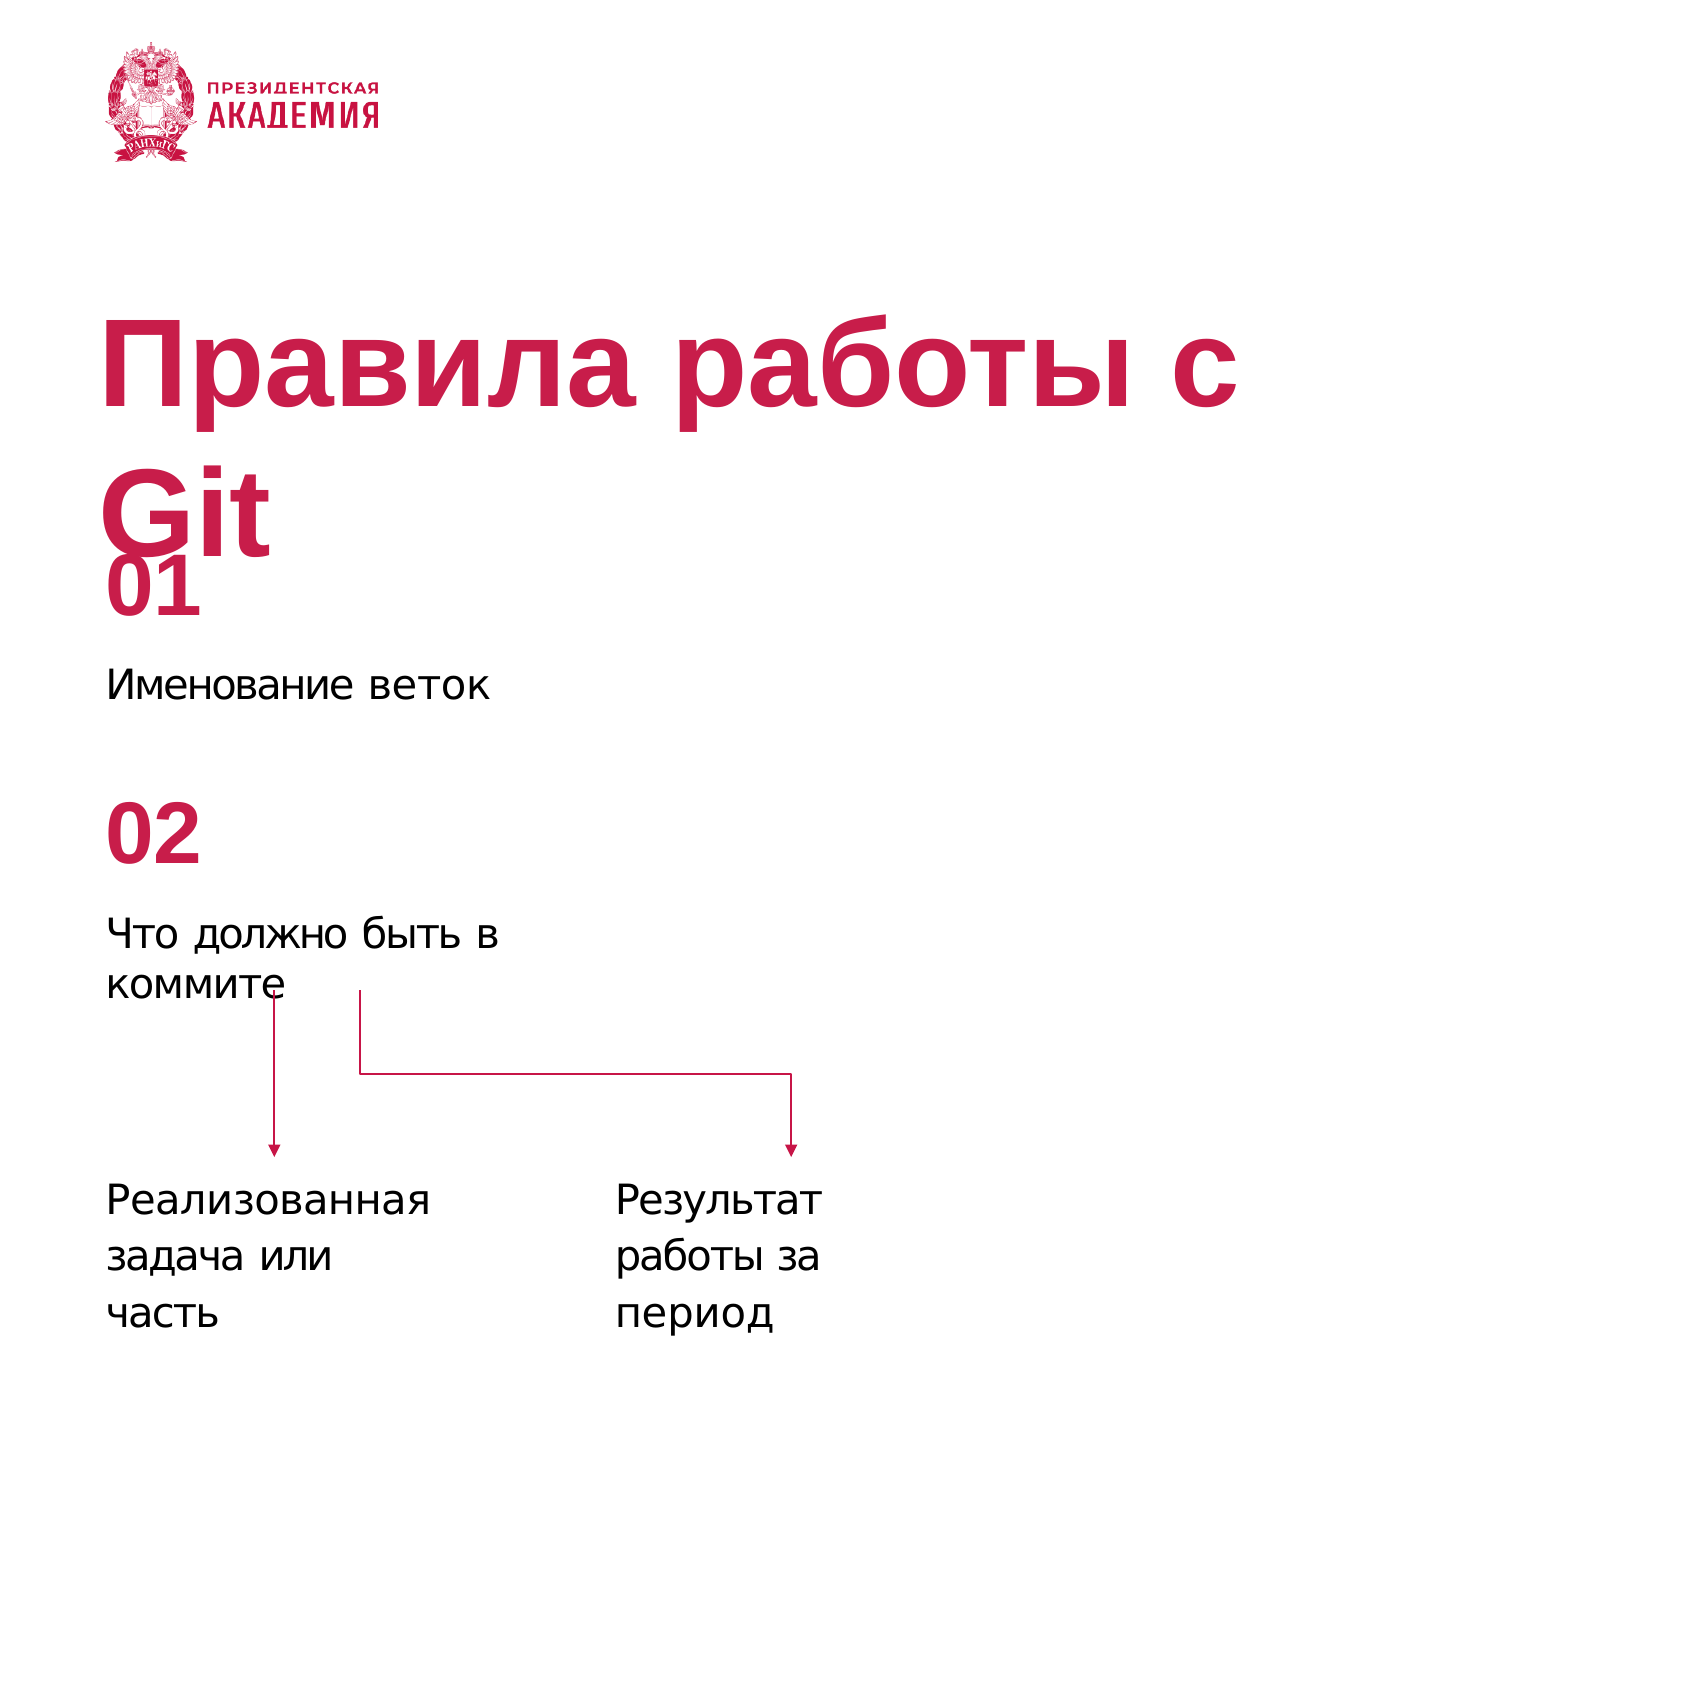

# Правила работы с	Git
01
Именование веток

02
Что должно быть в коммите

Реализованная задача или часть
Результат работы за период